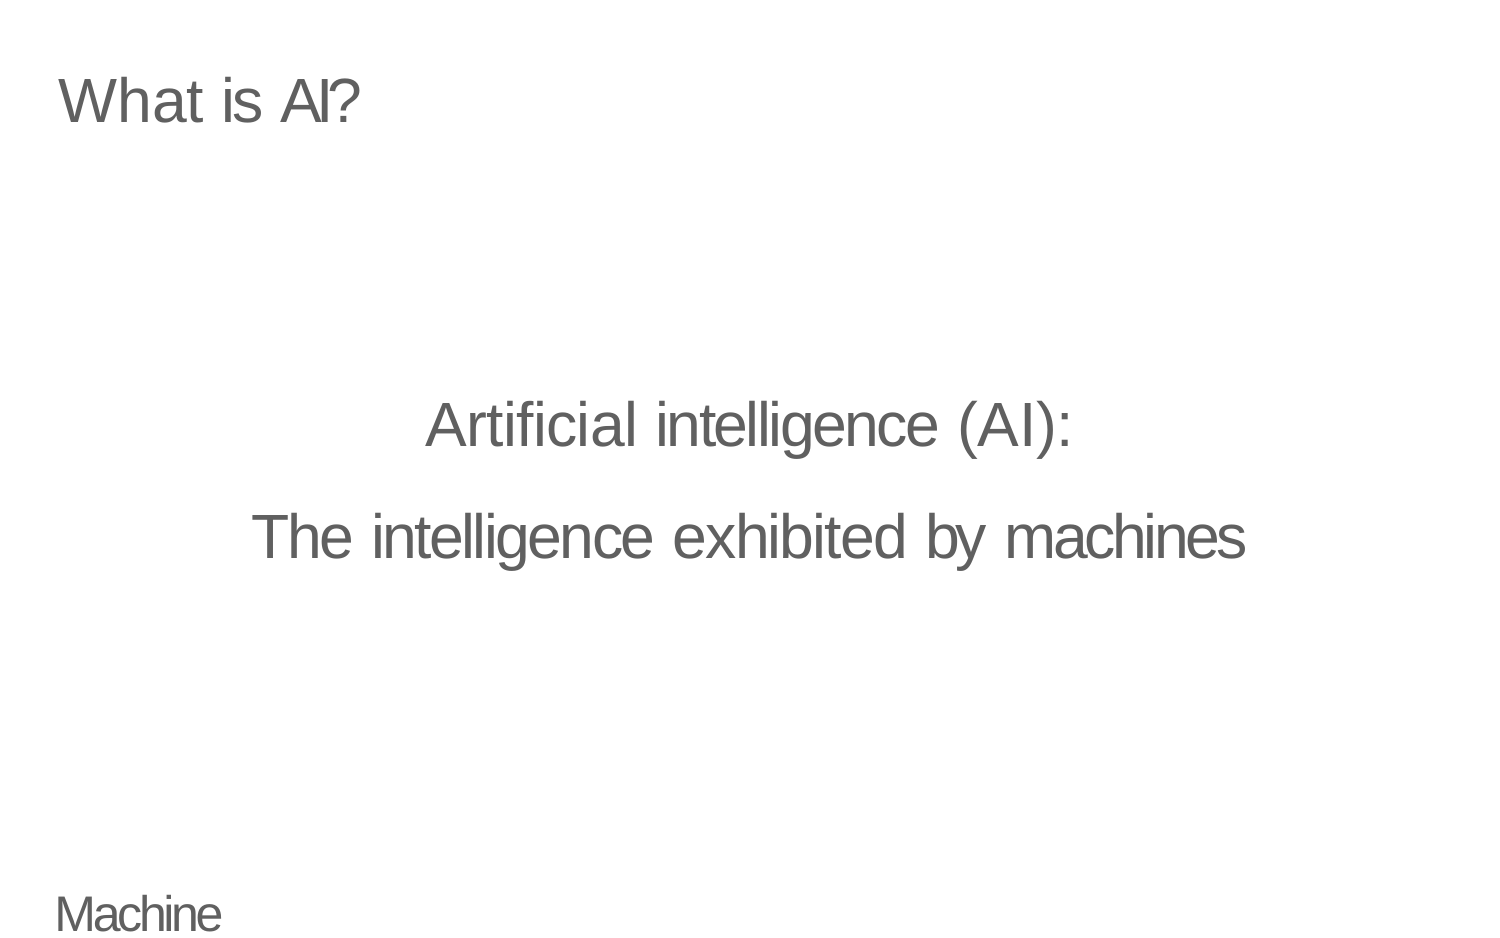

# What is AI?
Artificial intelligence (AI):
The intelligence exhibited by machines
Machine Learning